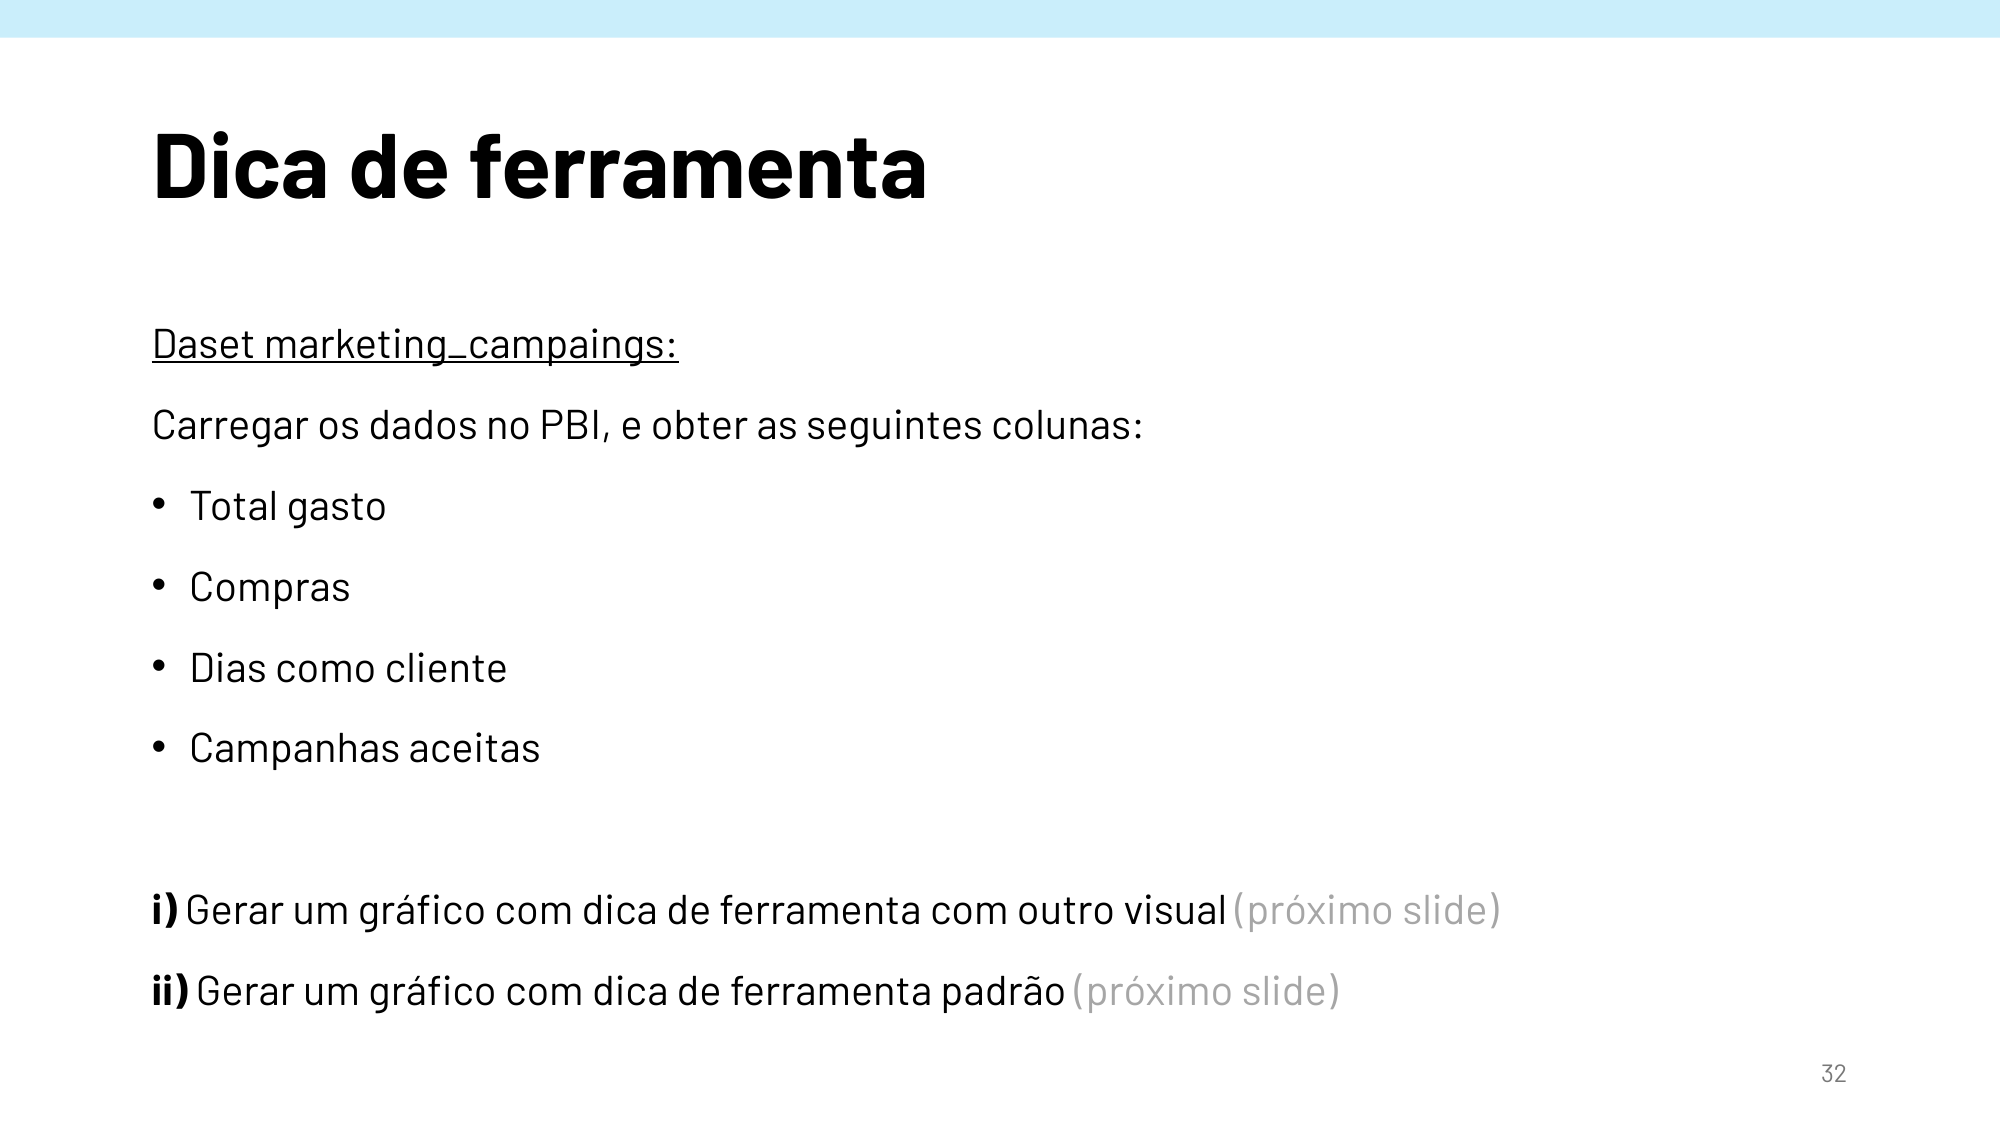

# Dica de ferramenta
Daset marketing_campaings:
Carregar os dados no PBI, e obter as seguintes colunas:
Total gasto
Compras
Dias como cliente
Campanhas aceitas

i) Gerar um gráfico com dica de ferramenta com outro visual (próximo slide)
ii) Gerar um gráfico com dica de ferramenta padrão (próximo slide)

32